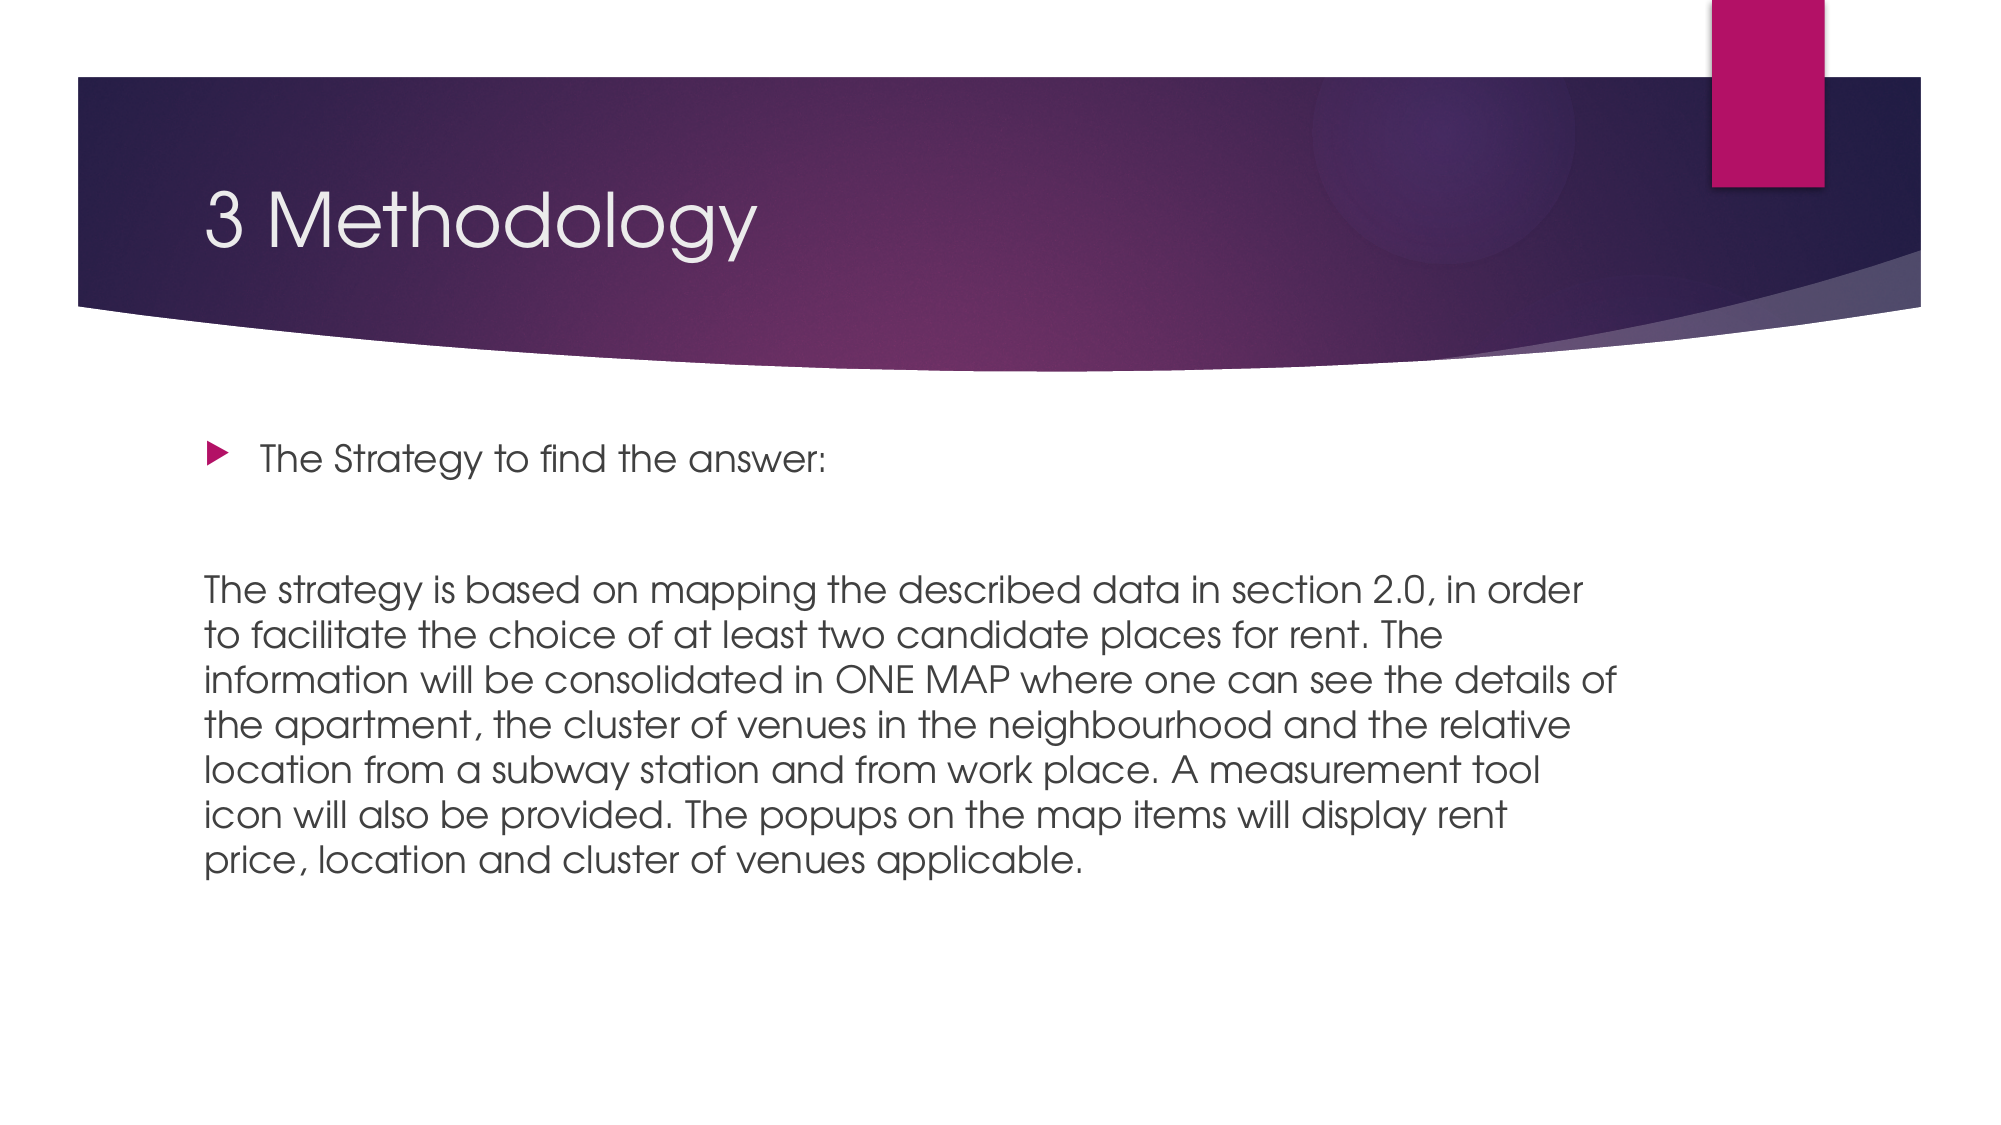

# 3 Methodology
The Strategy to find the answer:

The strategy is based on mapping the described data in section 2.0, in order to facilitate the choice of at least two candidate places for rent. The information will be consolidated in ONE MAP where one can see the details of the apartment, the cluster of venues in the neighbourhood and the relative location from a subway station and from work place. A measurement tool icon will also be provided. The popups on the map items will display rent price, location and cluster of venues applicable.